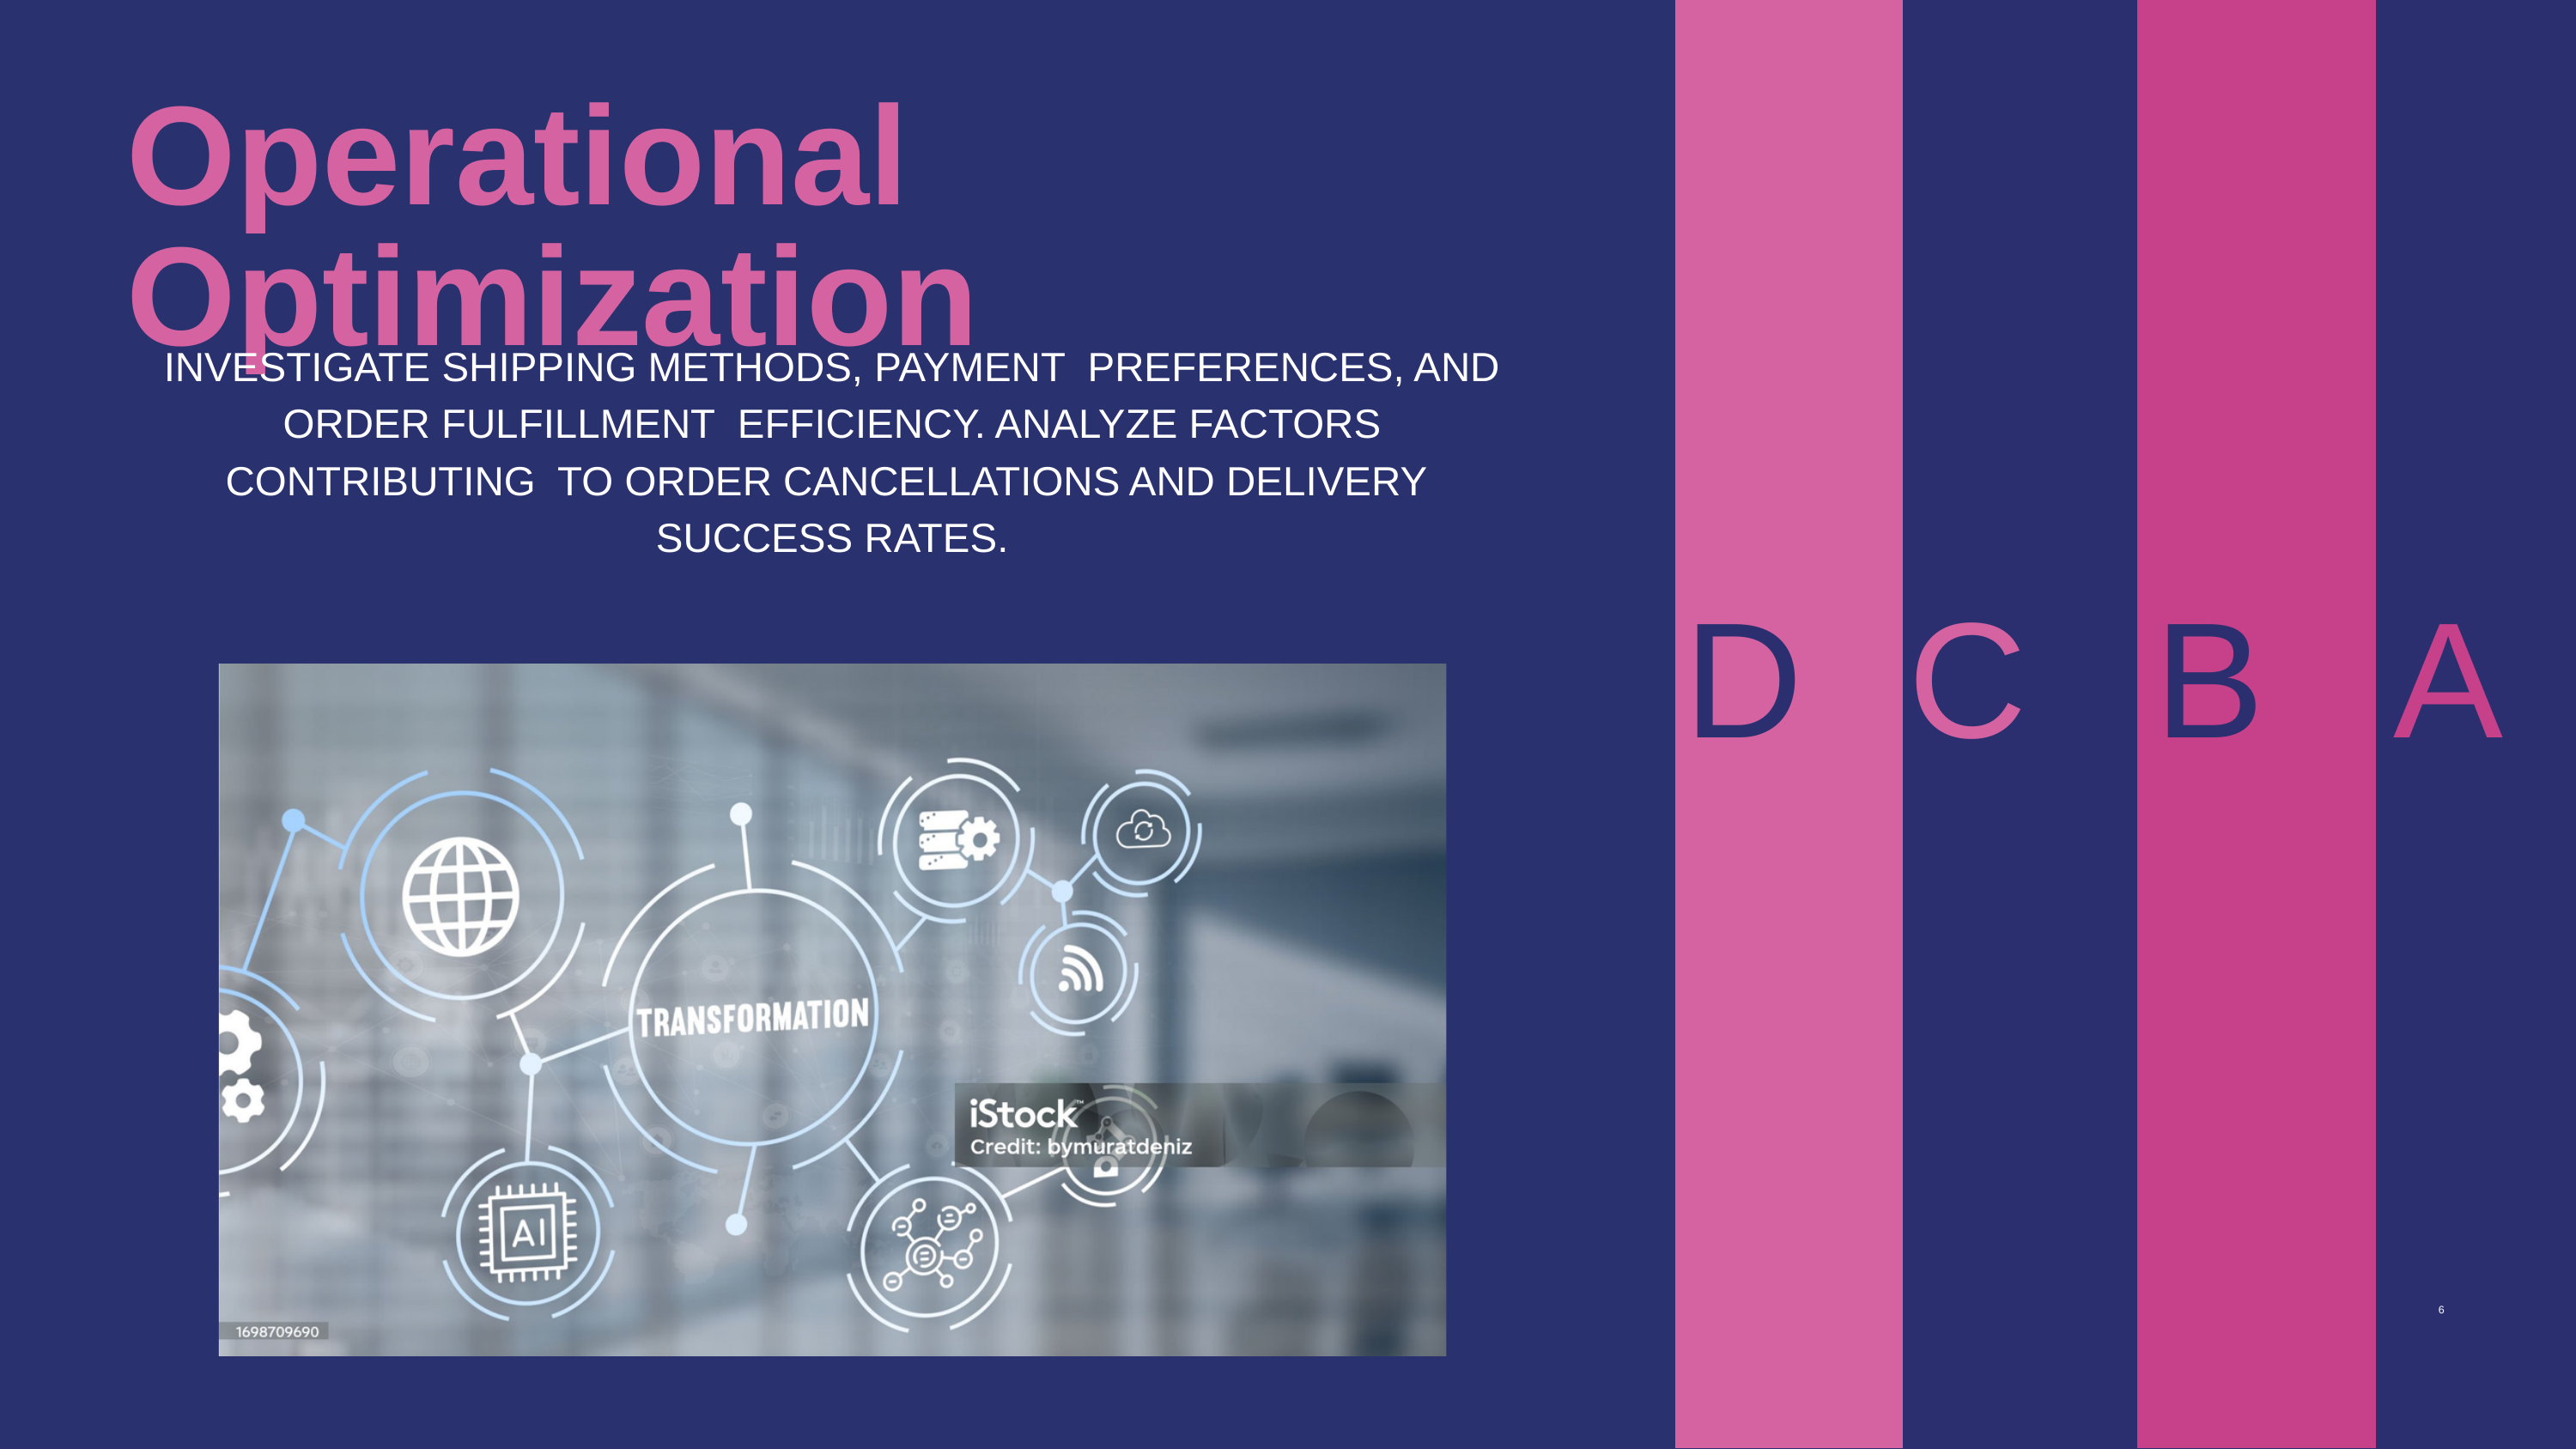

Operational Optimization

INVESTIGATE SHIPPING METHODS, PAYMENT  PREFERENCES, AND ORDER FULFILLMENT  EFFICIENCY. ANALYZE FACTORS CONTRIBUTING  TO ORDER CANCELLATIONS AND DELIVERY  SUCCESS RATES.

D
C
B
A

6